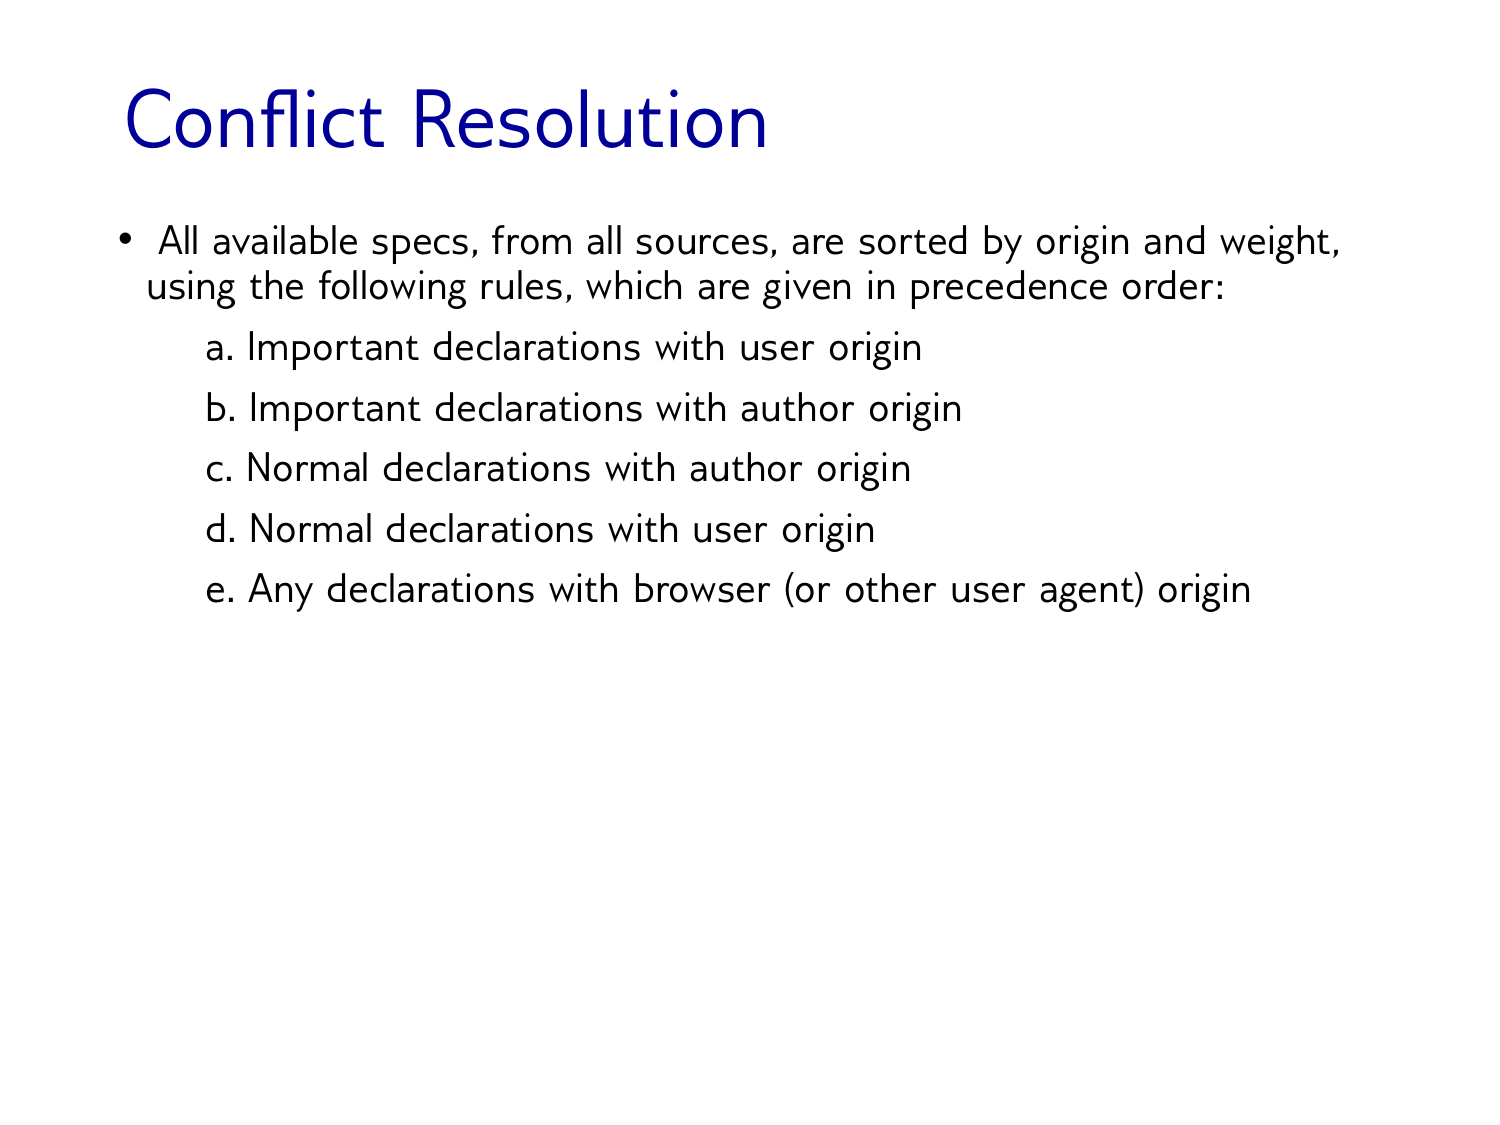

# Conflict Resolution
 All available specs, from all sources, are sorted by origin and weight, using the following rules, which are given in precedence order:
       a. Important declarations with user origin
       b. Important declarations with author origin
       c. Normal declarations with author origin
       d. Normal declarations with user origin
       e. Any declarations with browser (or other user agent) origin